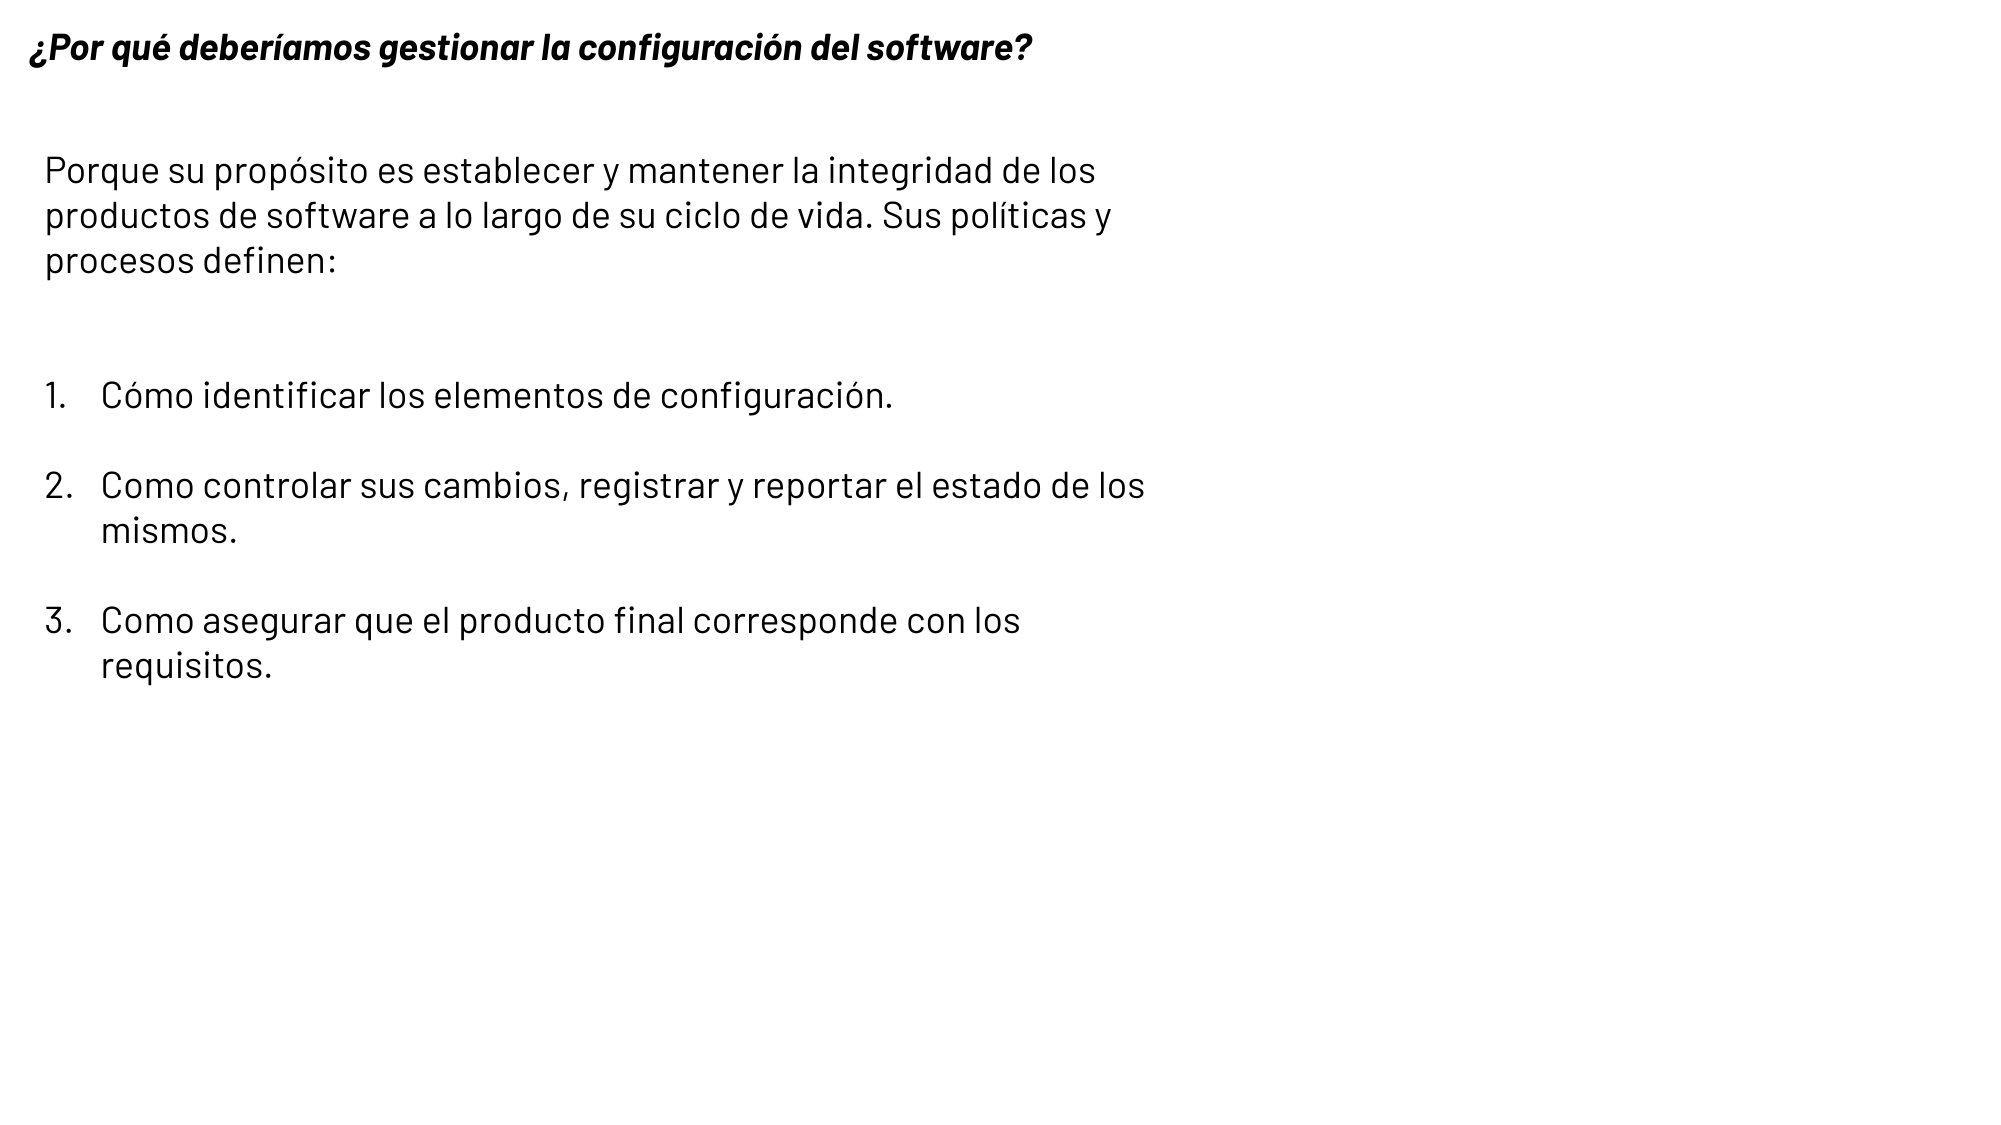

¿Por qué deberíamos gestionar la configuración del software?

Porque su propósito es establecer y mantener la integridad de los productos de software a lo largo de su ciclo de vida. Sus políticas y procesos definen:

Cómo identificar los elementos de configuración.

Como controlar sus cambios, registrar y reportar el estado de los mismos.

Como asegurar que el producto final corresponde con los requisitos.